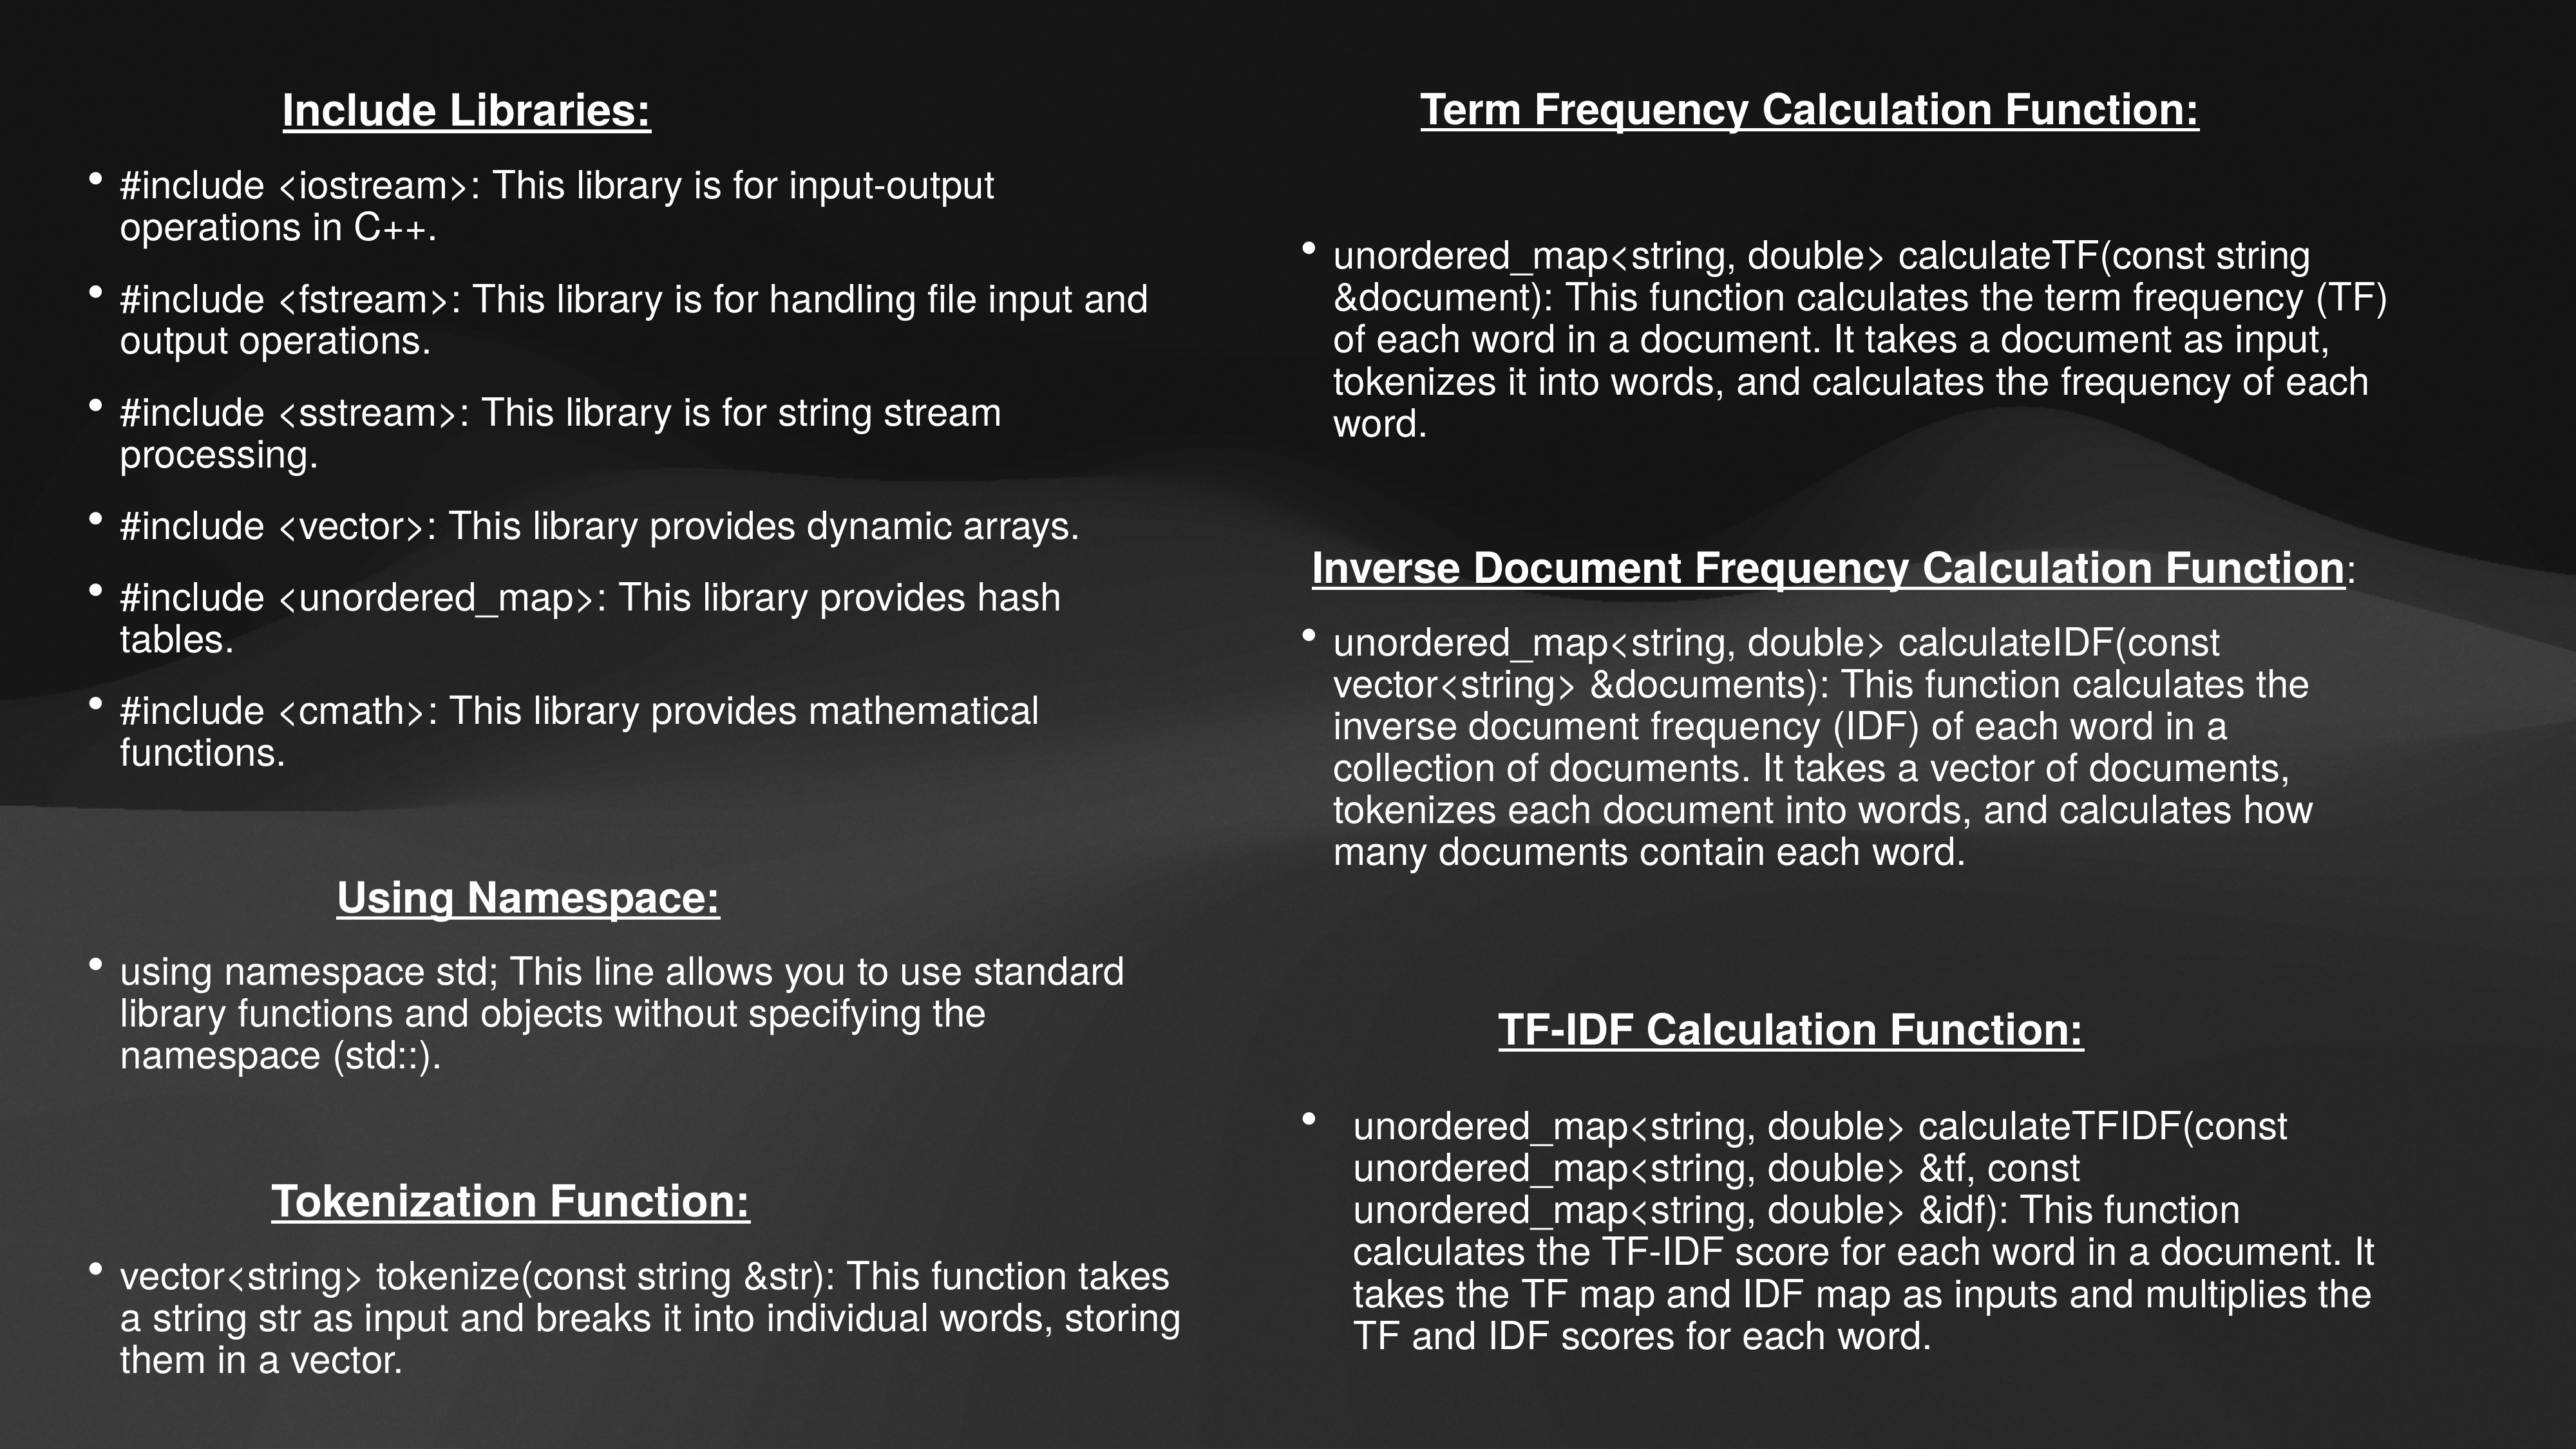

Include Libraries:
#include <iostream>: This library is for input-output operations in C++.
#include <fstream>: This library is for handling file input and output operations.
#include <sstream>: This library is for string stream processing.
#include <vector>: This library provides dynamic arrays.
#include <unordered_map>: This library provides hash tables.
#include <cmath>: This library provides mathematical functions.

                       Using Namespace:
using namespace std; This line allows you to use standard library functions and objects without specifying the namespace (std::).

                 Tokenization Function:
vector<string> tokenize(const string &str): This function takes a string str as input and breaks it into individual words, storing them in a vector.
          Term Frequency Calculation Function:

unordered_map<string, double> calculateTF(const string &document): This function calculates the term frequency (TF) of each word in a document. It takes a document as input, tokenizes it into words, and calculates the frequency of each word.

 Inverse Document Frequency Calculation Function:
unordered_map<string, double> calculateIDF(const vector<string> &documents): This function calculates the inverse document frequency (IDF) of each word in a collection of documents. It takes a vector of documents, tokenizes each document into words, and calculates how many documents contain each word.

            TF-IDF Calculation Function:
unordered_map<string, double> calculateTFIDF(const unordered_map<string, double> &tf, const unordered_map<string, double> &idf): This function calculates the TF-IDF score for each word in a document. It takes the TF map and IDF map as inputs and multiplies the TF and IDF scores for each word.